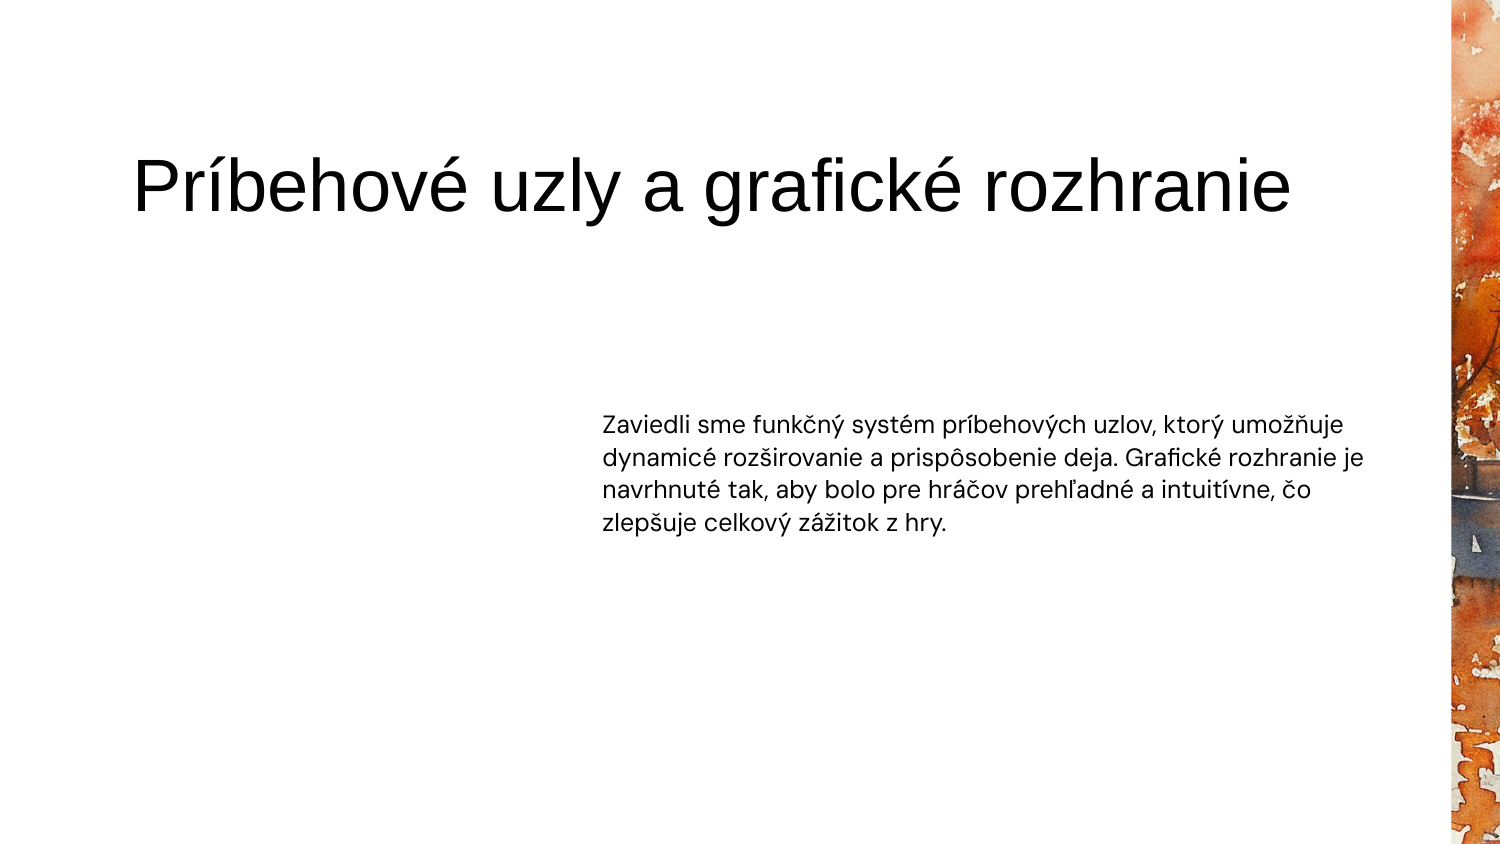

# Príbehové uzly a grafické rozhranie
Zaviedli sme funkčný systém príbehových uzlov, ktorý umožňuje dynamicé rozširovanie a prispôsobenie deja. Grafické rozhranie je navrhnuté tak, aby bolo pre hráčov prehľadné a intuitívne, čo zlepšuje celkový zážitok z hry.